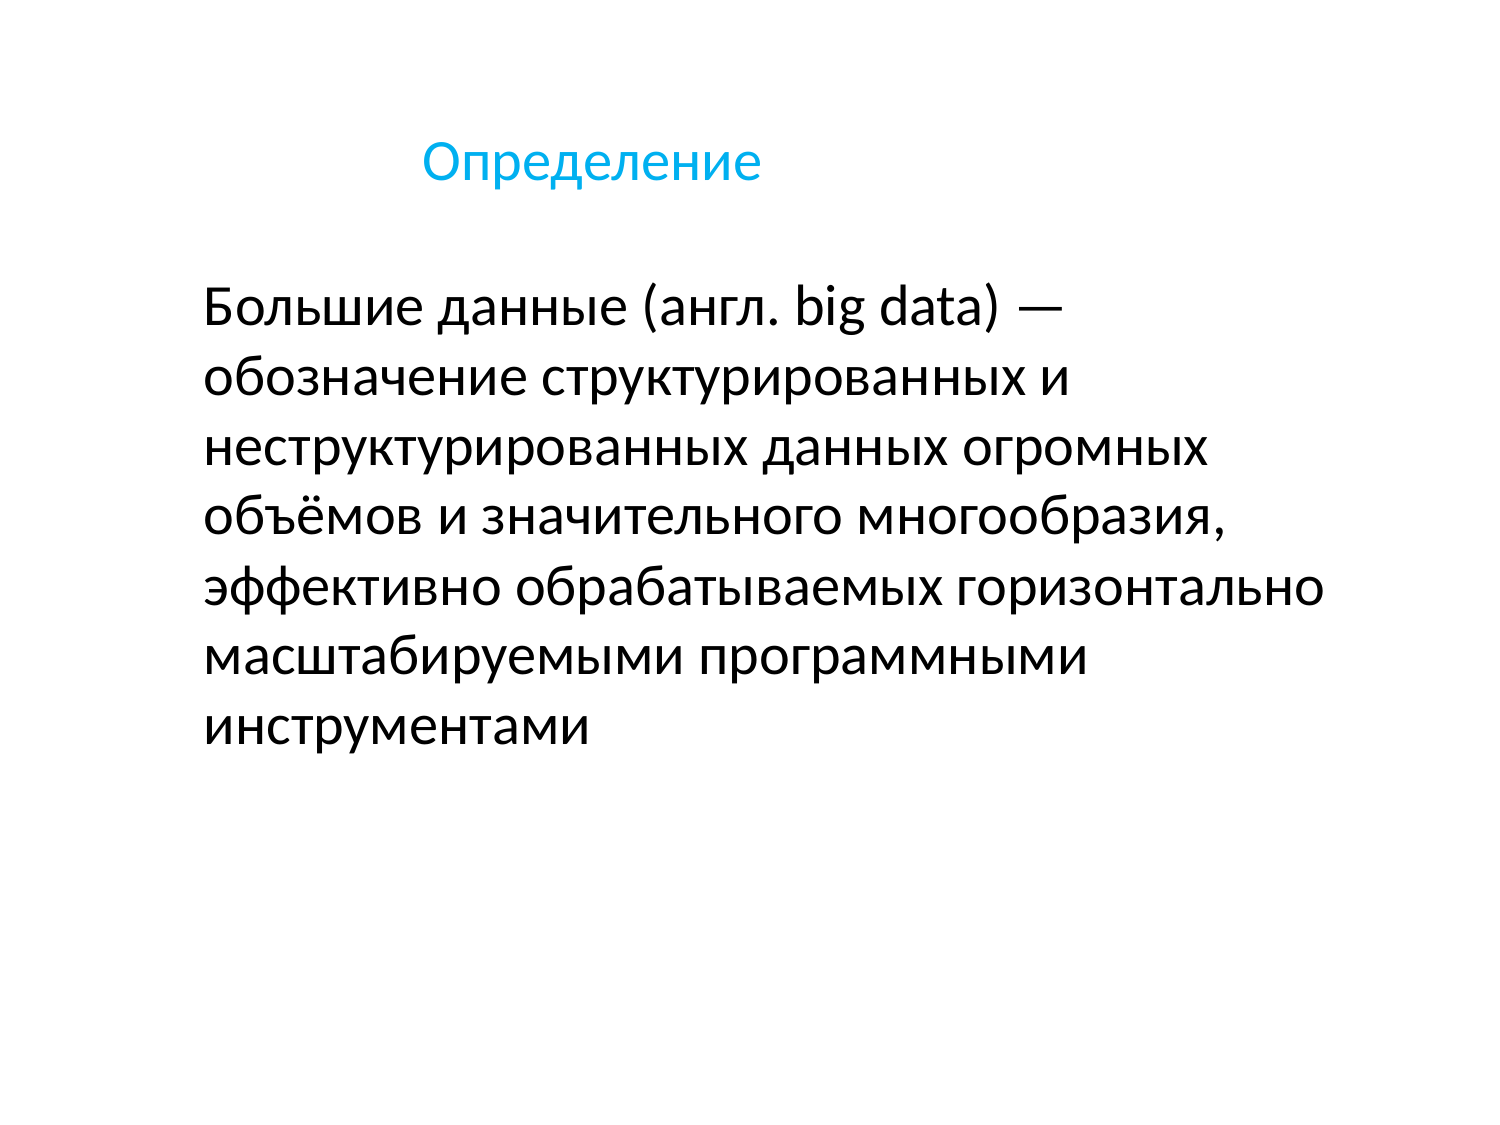

# Определение
Большие данные (англ. big data) — обозначение структурированных и неструктурированных данных огромных объёмов и значительного многообразия, эффективно обрабатываемых горизонтально масштабируемыми программными инструментами